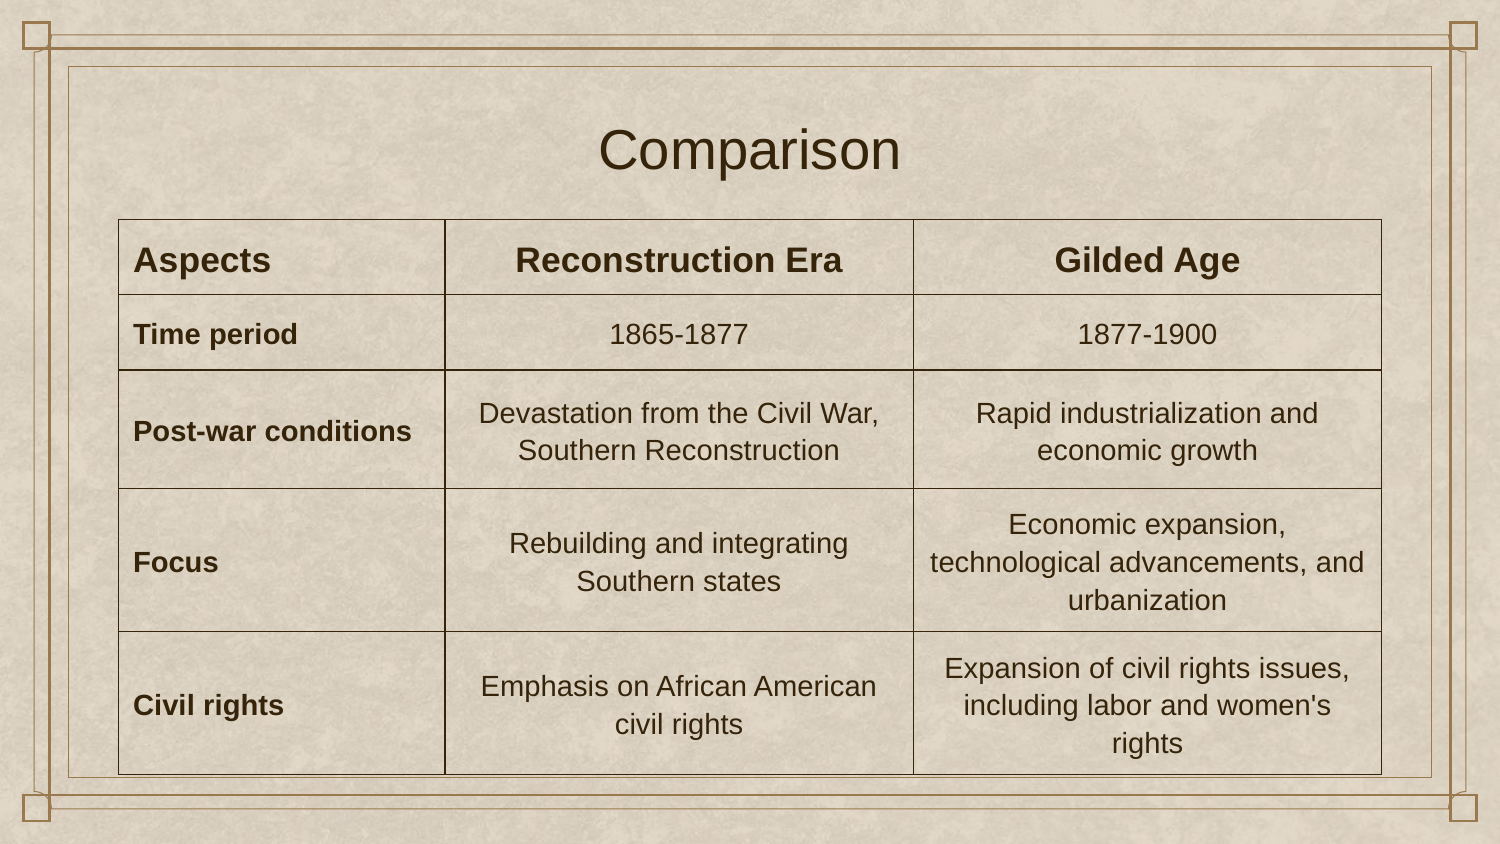

# Comparison
| Aspects | Reconstruction Era | Gilded Age |
| --- | --- | --- |
| Time period | 1865-1877 | 1877-1900 |
| Post-war conditions | Devastation from the Civil War, Southern Reconstruction | Rapid industrialization and economic growth |
| Focus | Rebuilding and integrating Southern states | Economic expansion, technological advancements, and urbanization |
| Civil rights | Emphasis on African American civil rights | Expansion of civil rights issues, including labor and women's rights |